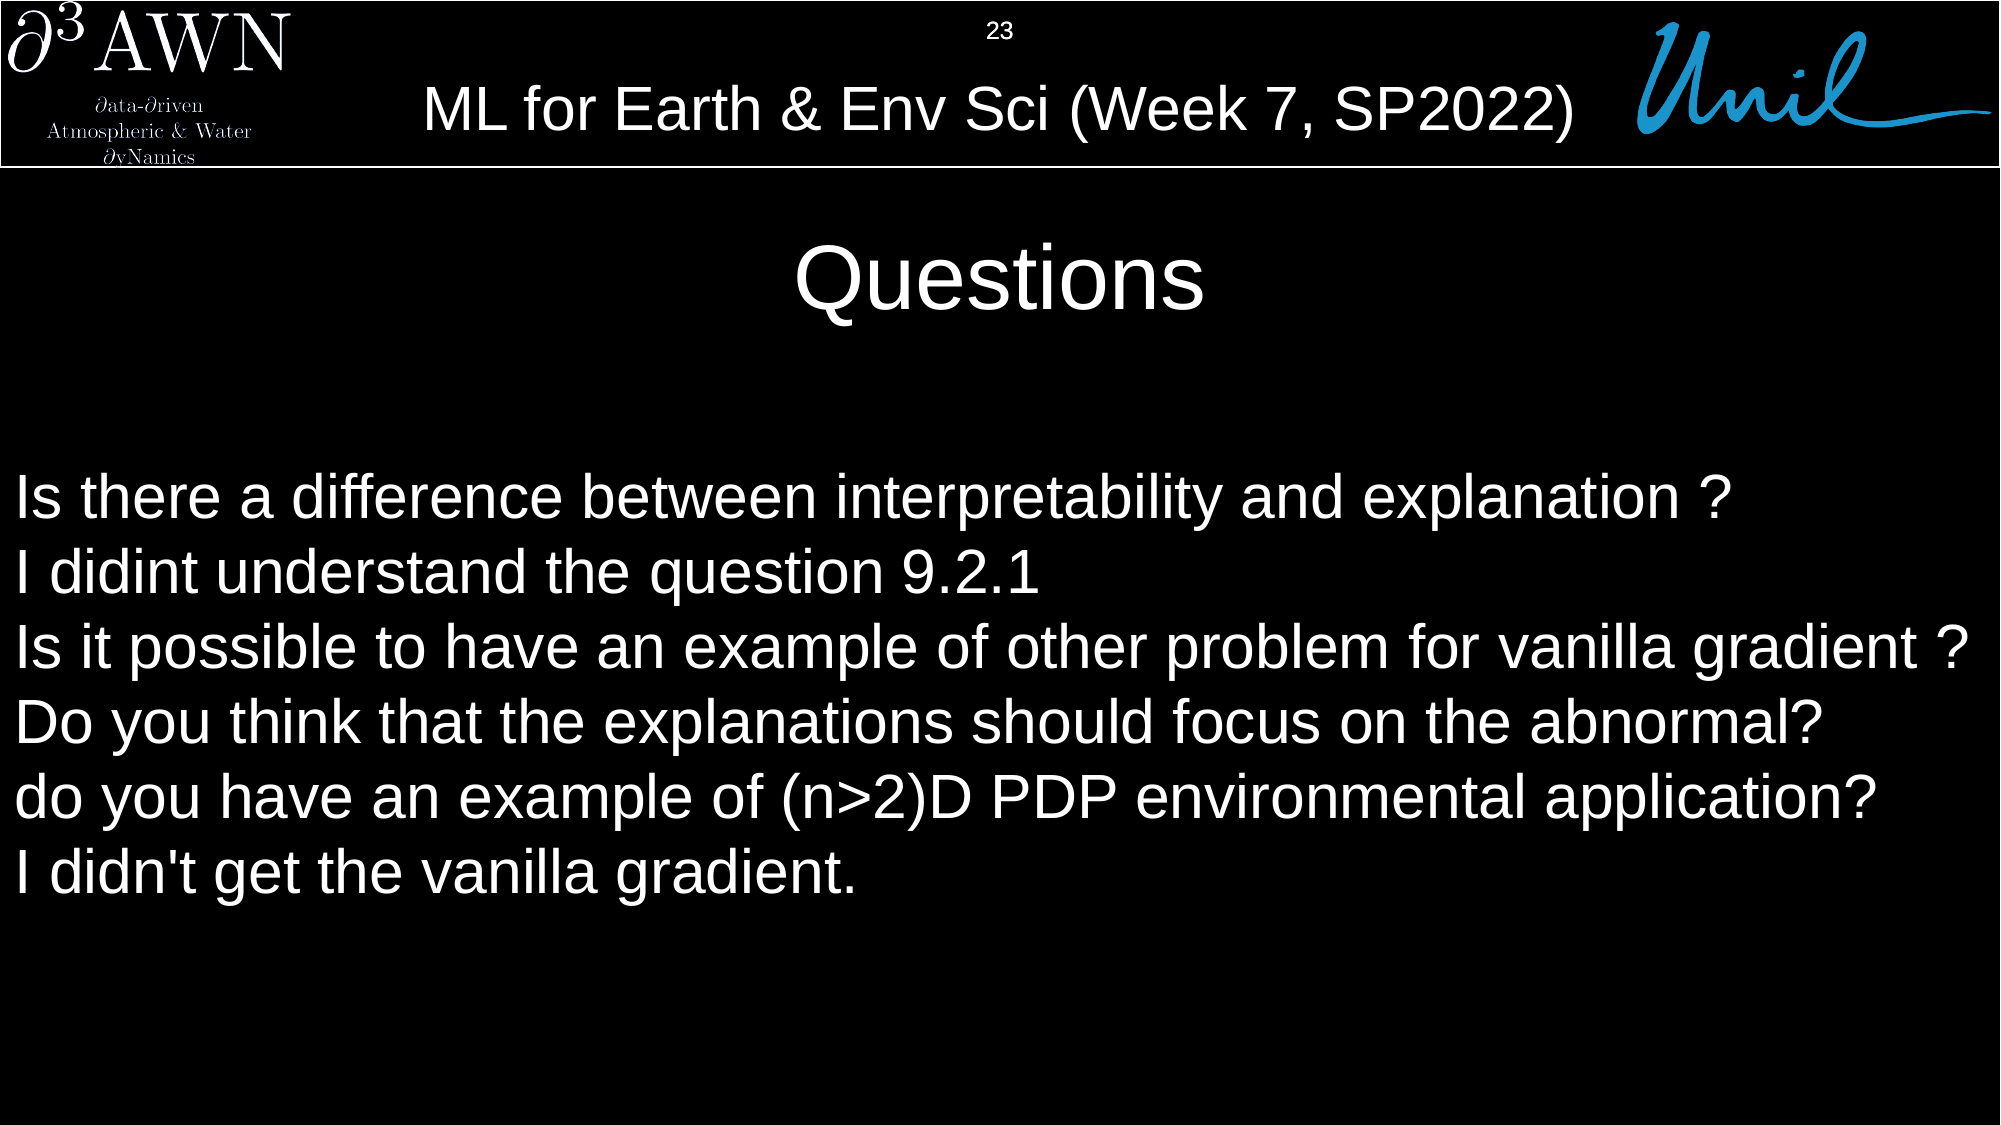

23
# Questions
Is there a difference between interpretability and explanation ?
I didint understand the question 9.2.1
Is it possible to have an example of other problem for vanilla gradient ?
Do you think that the explanations should focus on the abnormal?
do you have an example of (n>2)D PDP environmental application?
I didn't get the vanilla gradient.